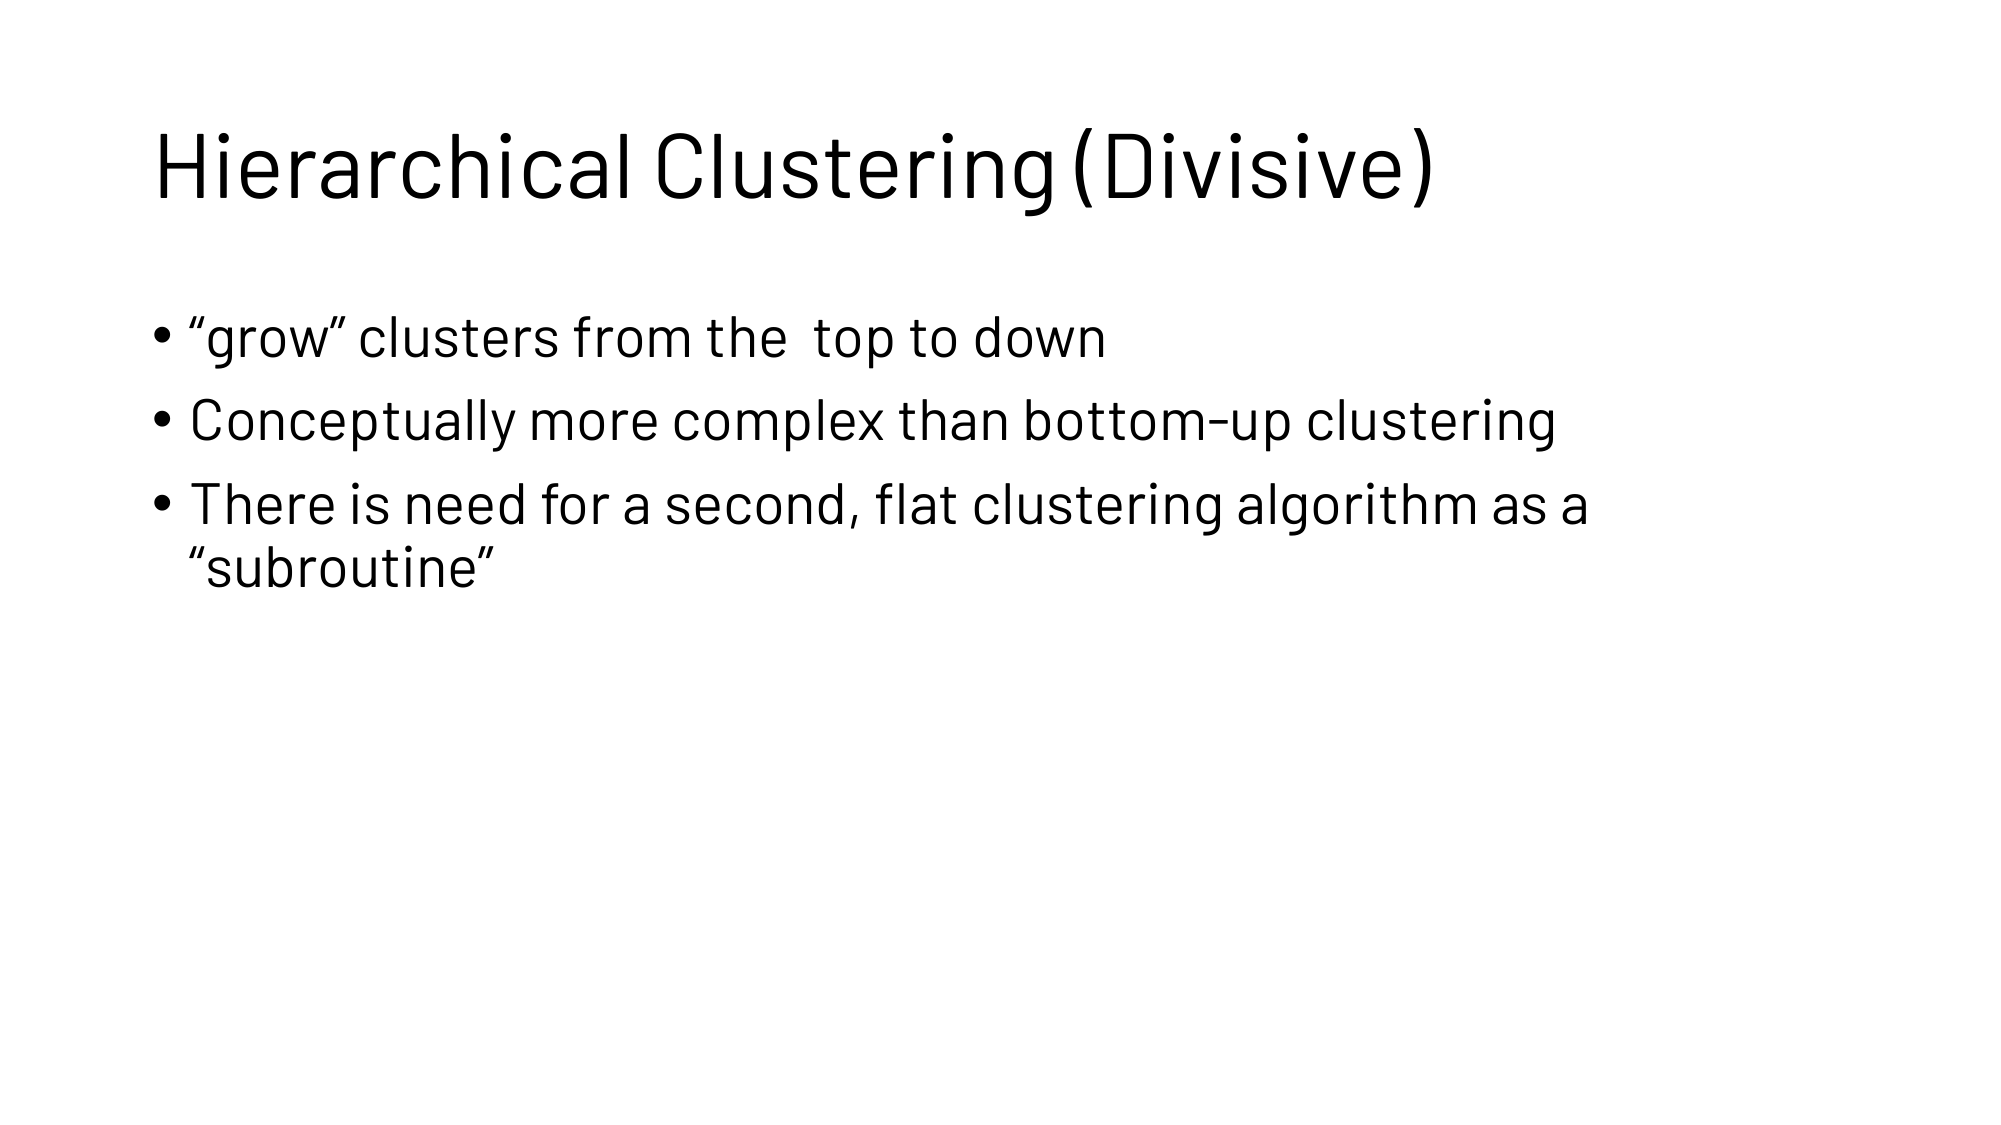

# Hierarchical Clustering (Divisive)
“grow” clusters from the  top to down
Conceptually more complex than bottom-up clustering
There is need for a second, flat clustering algorithm as a “subroutine”